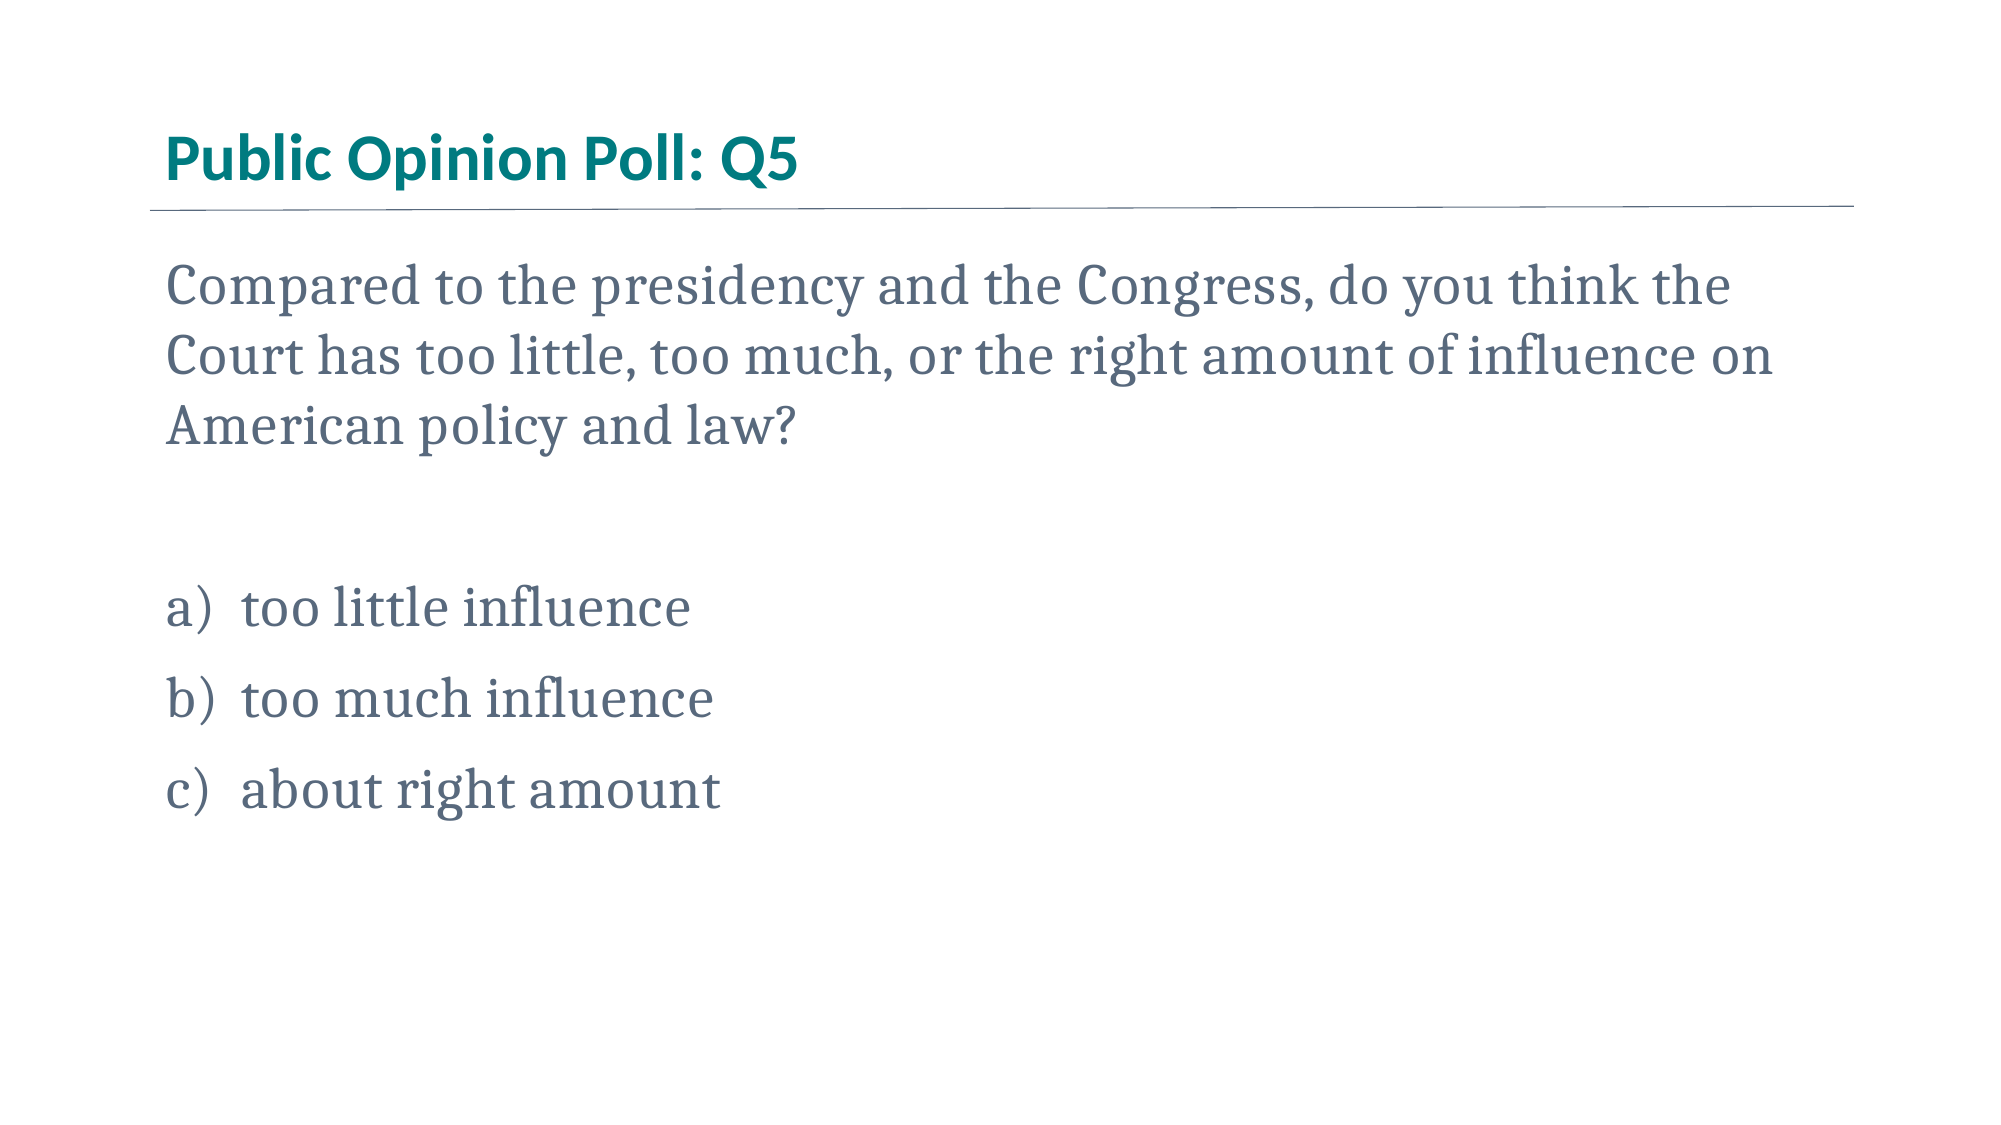

# Public Opinion Poll: Q5
Compared to the presidency and the Congress, do you think the Court has too little, too much, or the right amount of influence on American policy and law?

too little influence
too much influence
about right amount